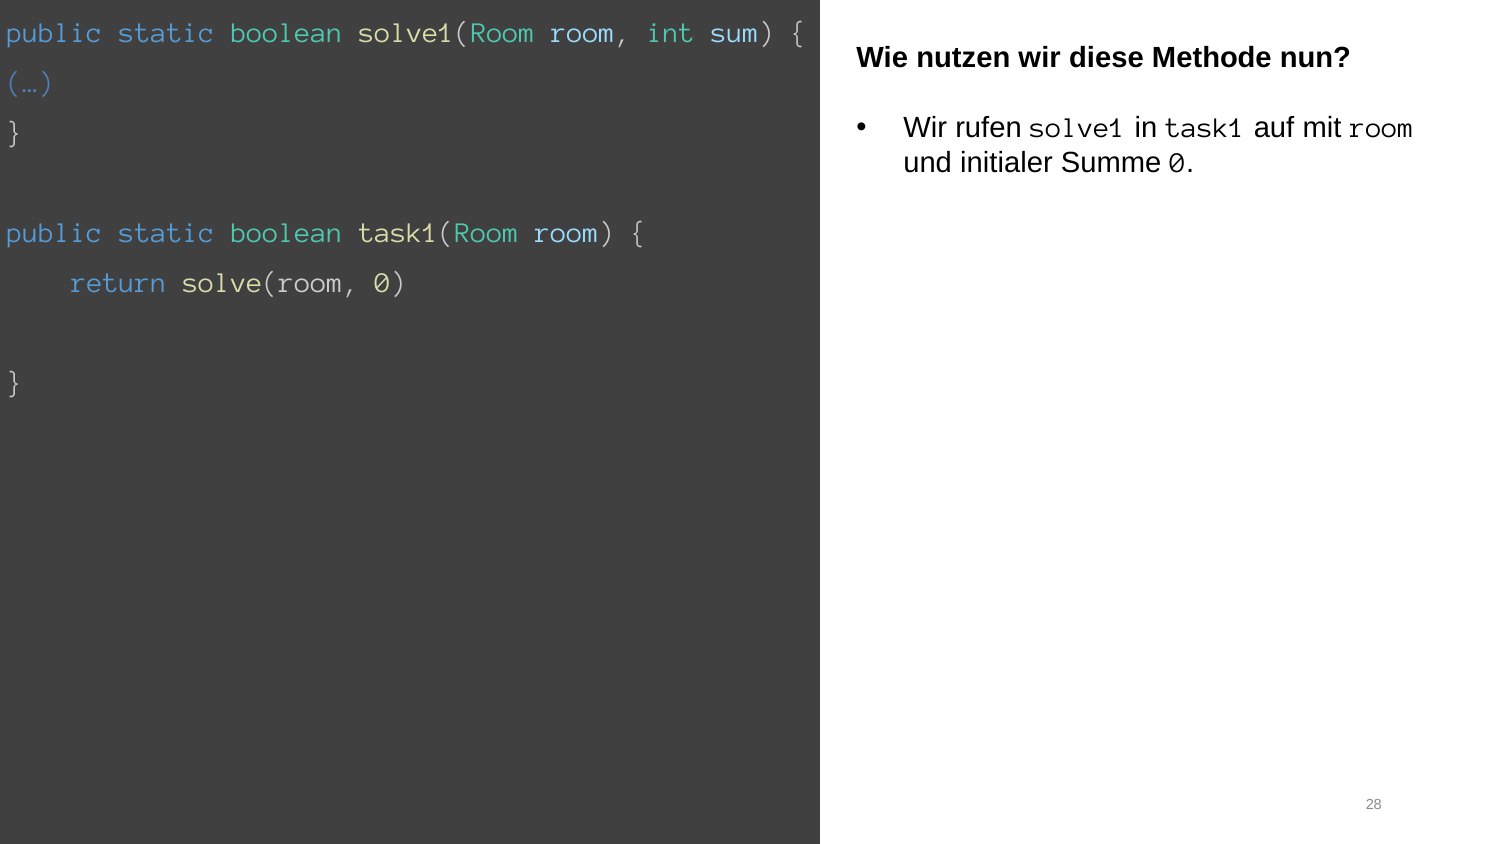

public static boolean solve1(Room room, int sum) {
(…)
}

public static boolean task1(Room room) {
    return solve(room, 0)

}

Wie nutzen wir diese Methode nun?

Wir rufen solve1 in task1 auf mit room und initialer Summe 0.

28